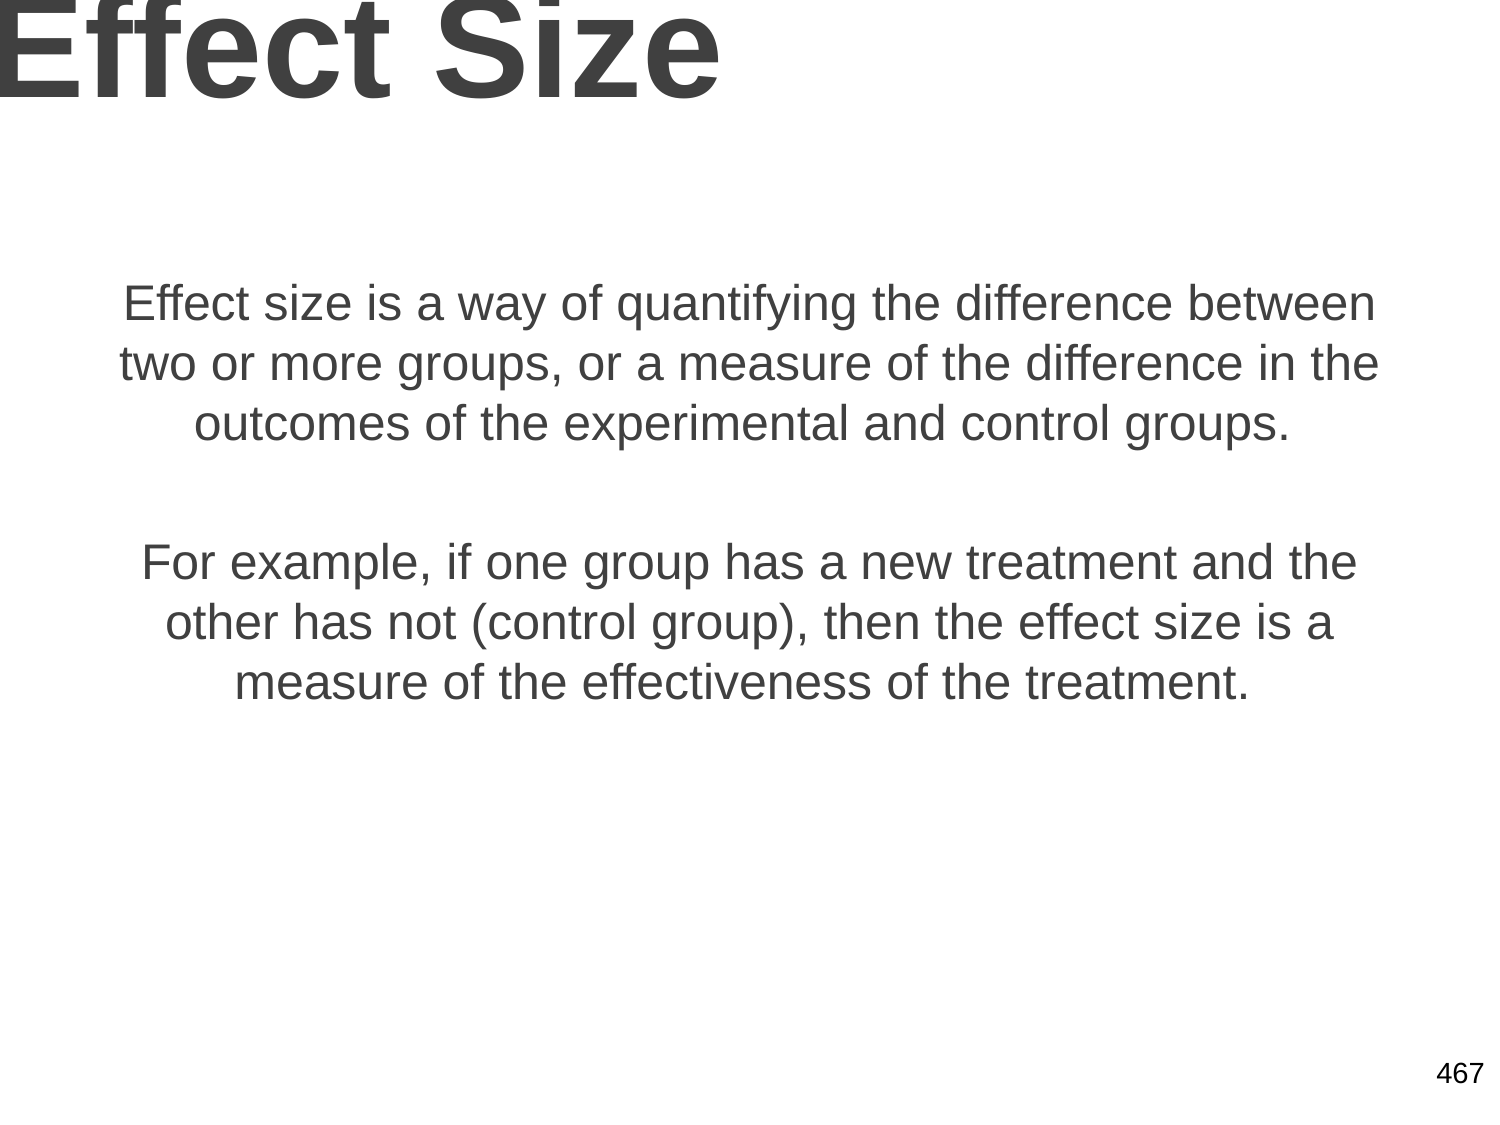

# Effect Size
Effect size is a way of quantifying the difference between two or more groups, or a measure of the difference in the outcomes of the experimental and control groups.

For example, if one group has a new treatment and the other has not (control group), then the effect size is a measure of the effectiveness of the treatment.
467